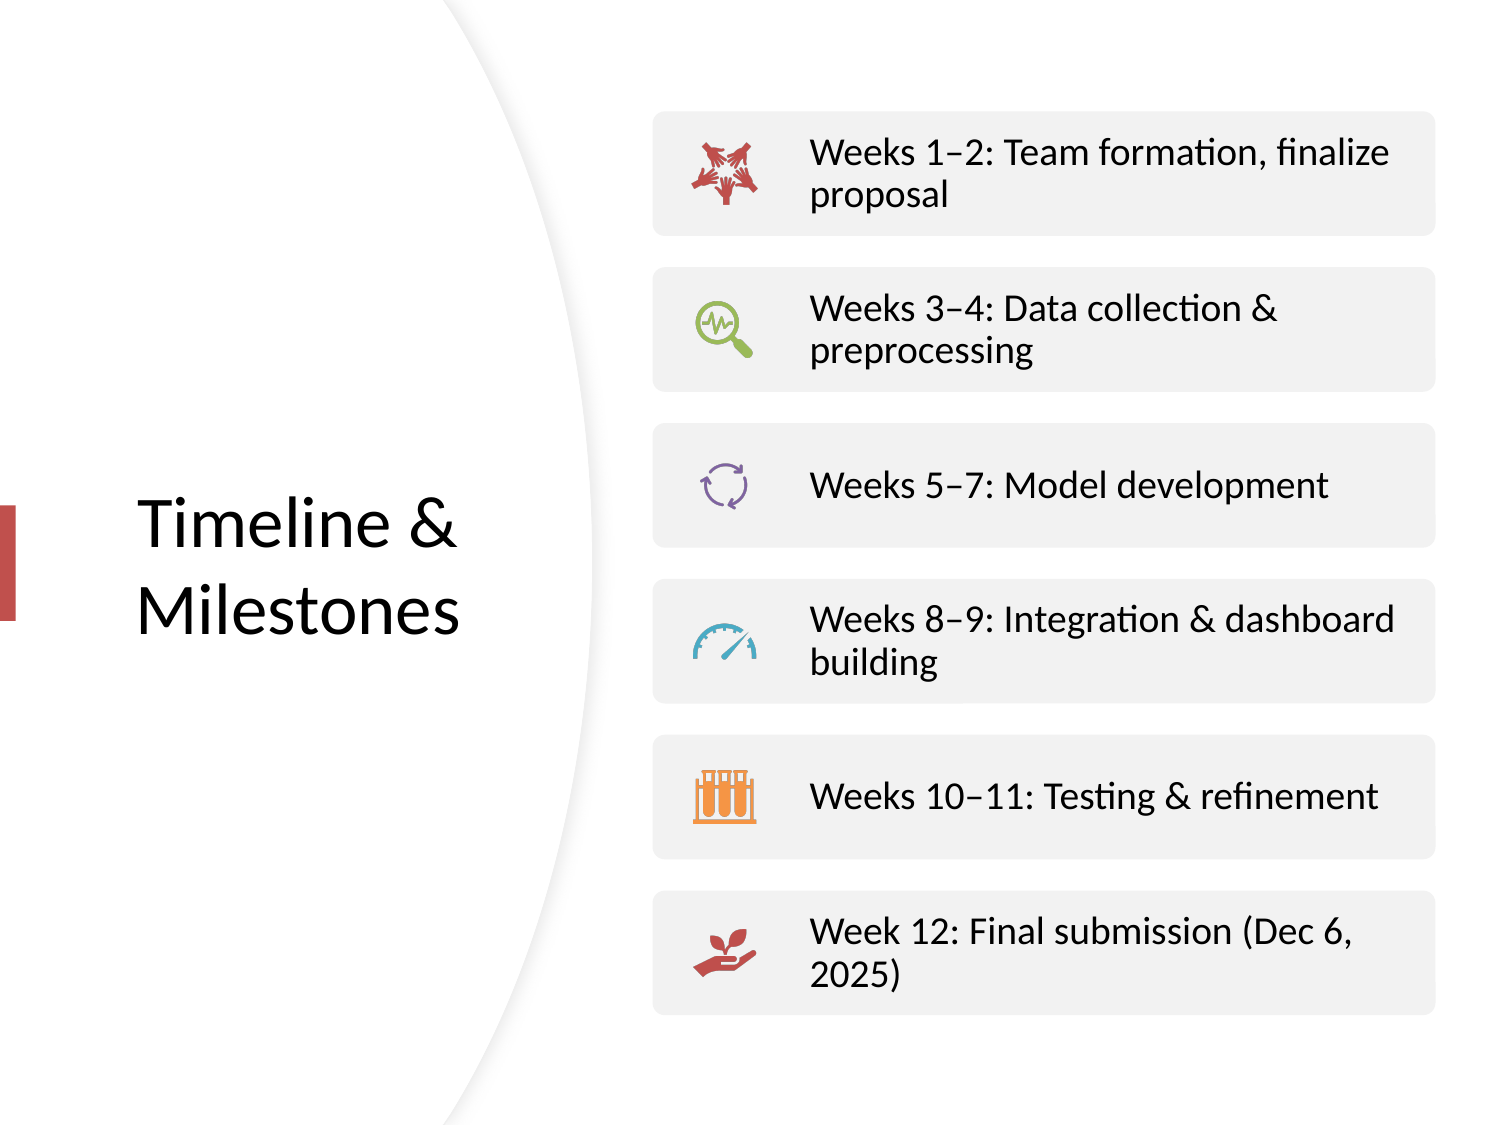

Weeks 1–2: Team formation, finalize proposal
Weeks 3–4: Data collection & preprocessing
Weeks 5–7: Model development
Weeks 8–9: Integration & dashboard building
Weeks 10–11: Testing & refinement
Week 12: Final submission (Dec 6, 2025)
# Timeline & Milestones